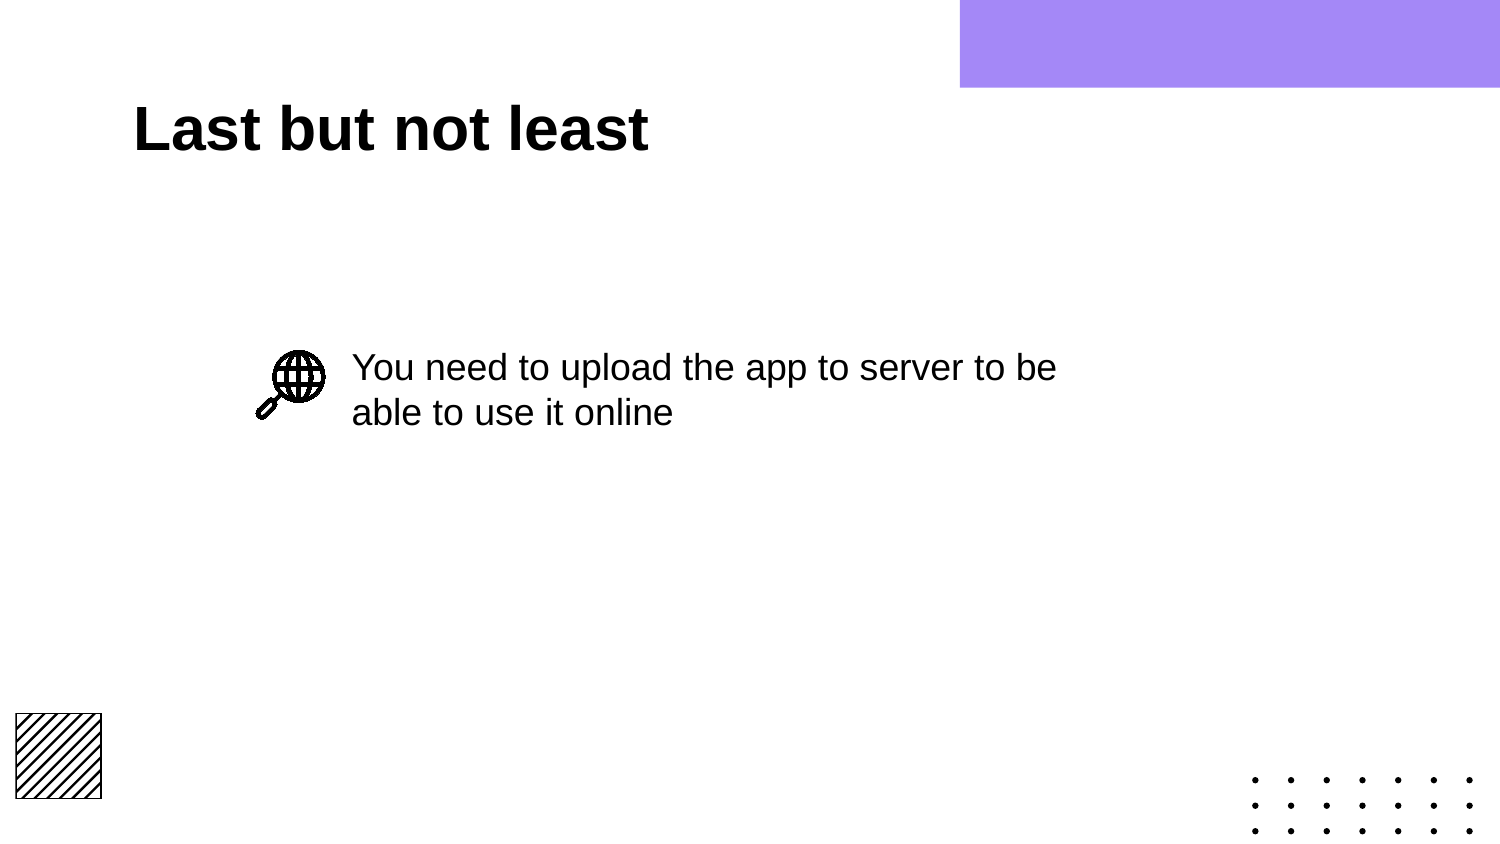

# Last but not least

You need to upload the app to server to be able to use it online